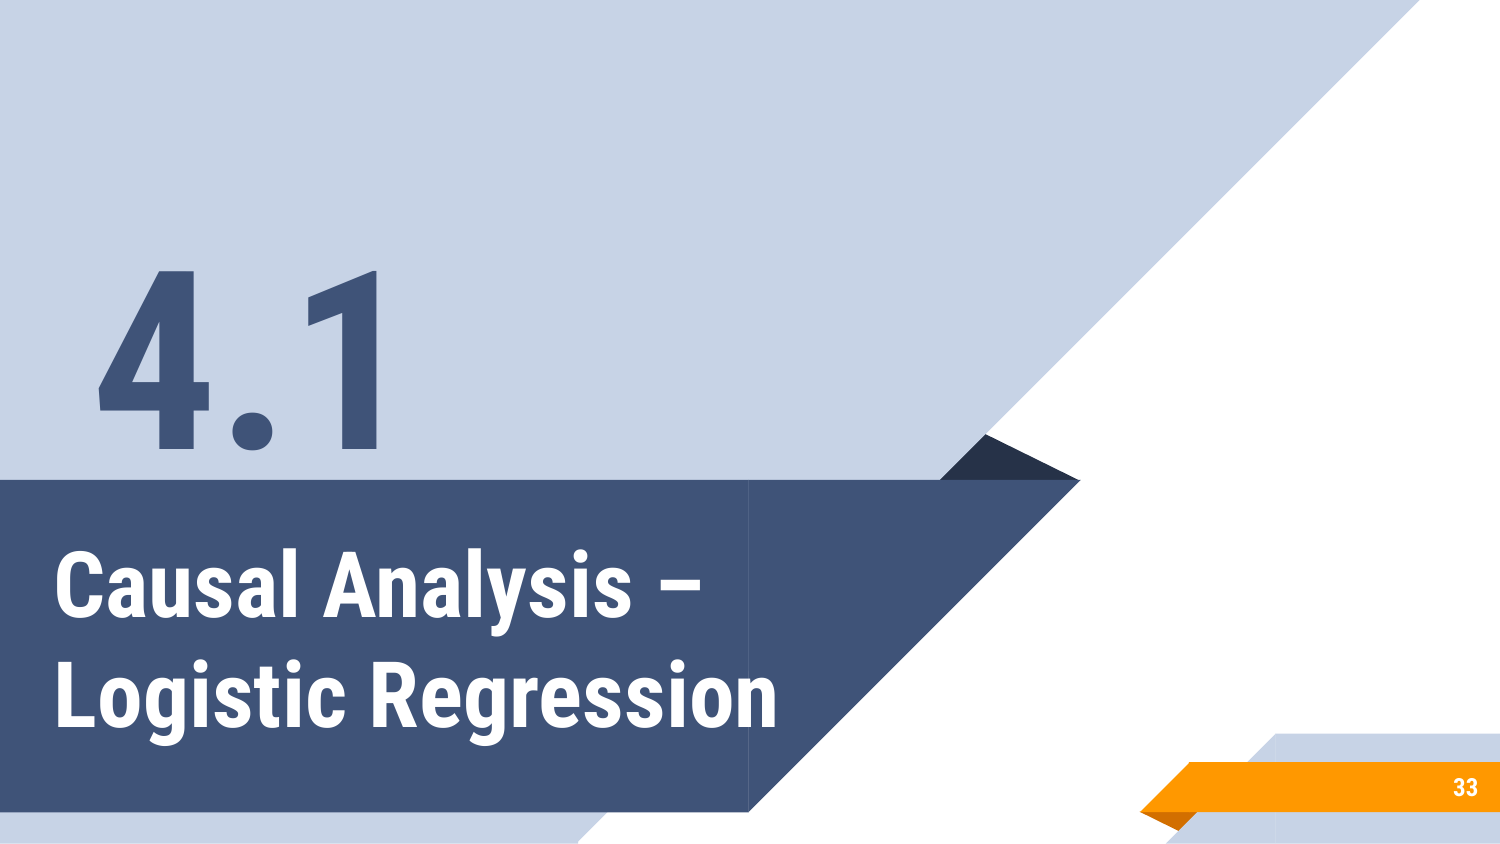

4.1
# Causal Analysis – Logistic Regression
33